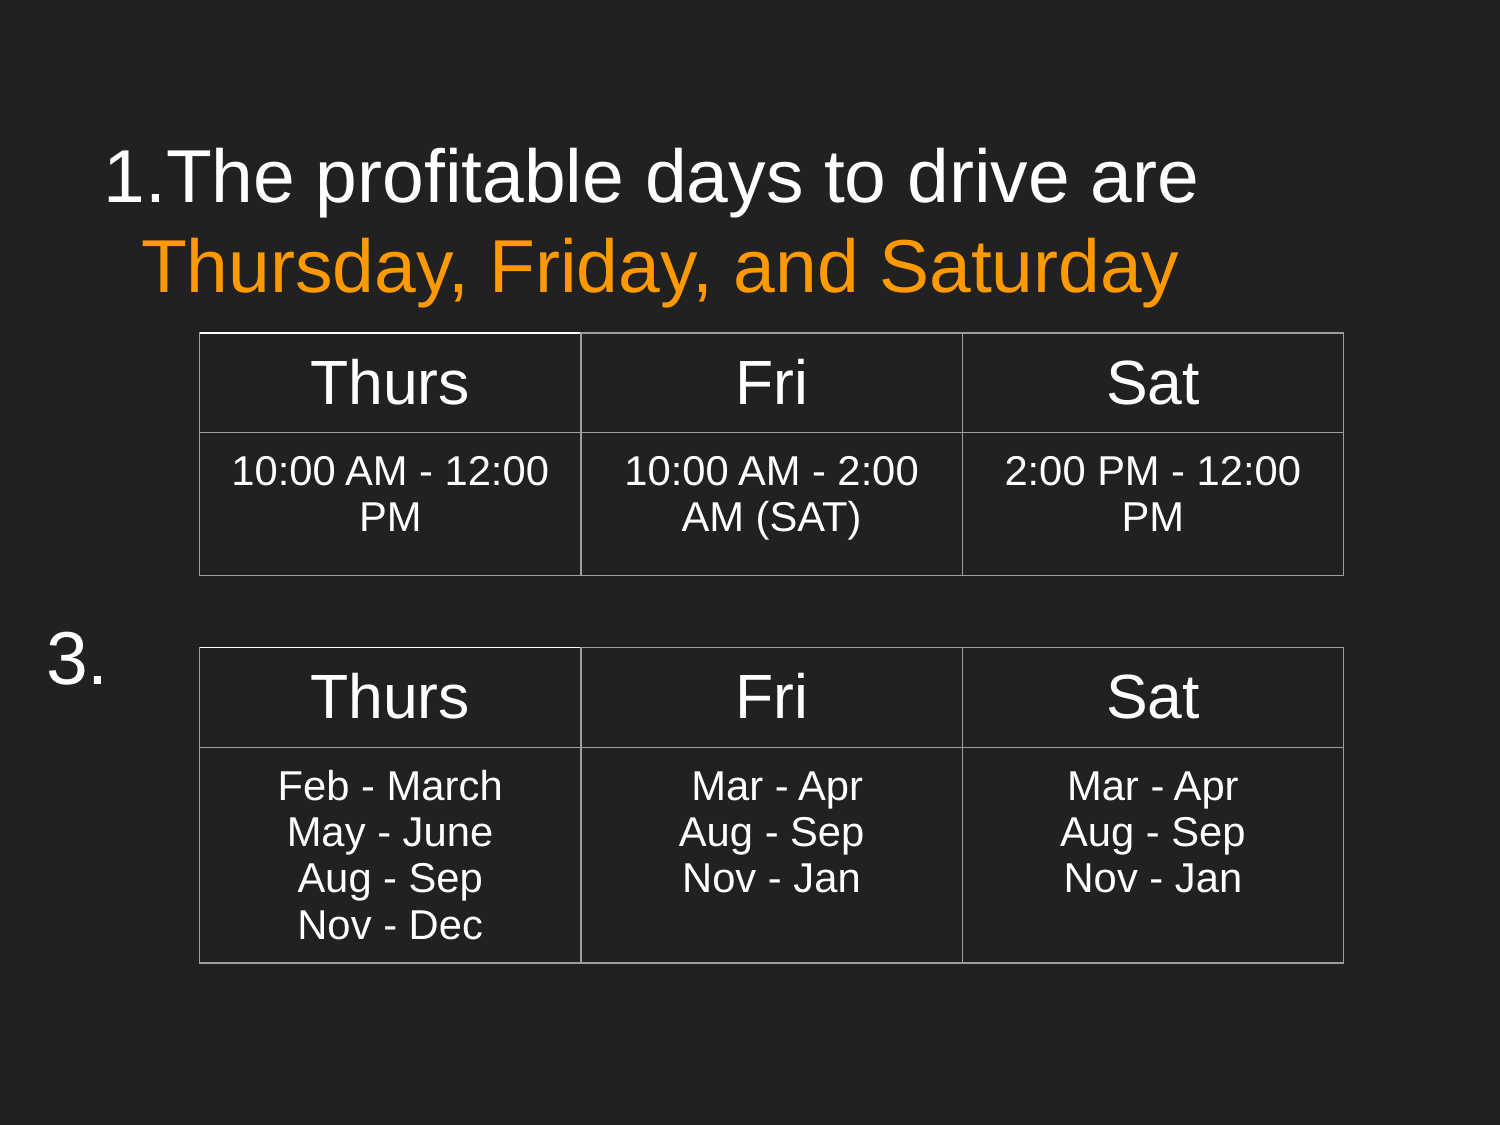

# The profitable days to drive are Thursday, Friday, and Saturday

| Thurs | Fri | Sat |
| --- | --- | --- |
| 10:00 AM - 12:00 PM | 10:00 AM - 2:00 AM (SAT) | 2:00 PM - 12:00 PM |
3.
| Thurs | Fri | Sat |
| --- | --- | --- |
| Feb - March May - June Aug - Sep Nov - Dec | Mar - Apr Aug - Sep Nov - Jan | Mar - Apr Aug - Sep Nov - Jan |